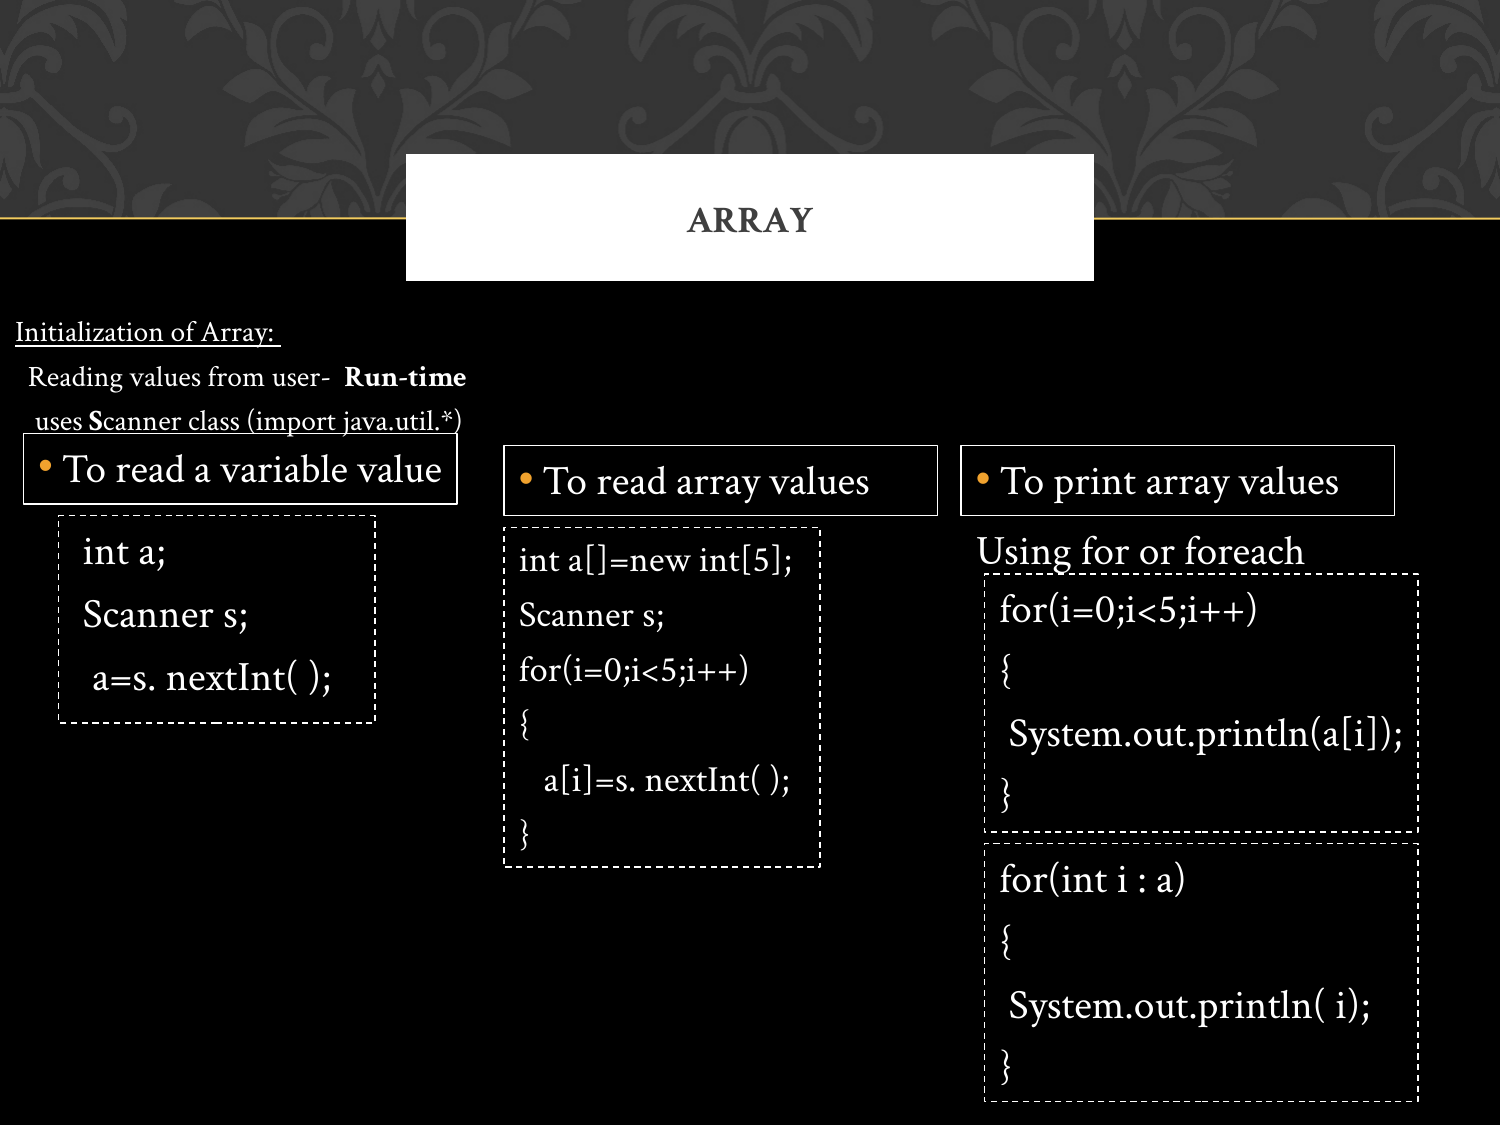

# ARRAY
Initialization of Array:
  Reading values from user-  Run-time
   uses Scanner class (import java.util.*)

 To read a variable value
 To read array values
 To print array values
 int a;
 Scanner s;
  a=s. nextInt( );
Using for or foreach
int a[]=new int[5];
Scanner s;
for(i=0;i<5;i++)
{
   a[i]=s. nextInt( );
}
for(i=0;i<5;i++)
{
 System.out.println(a[i]);
}
for(int i : a)
{
 System.out.println( i);
}